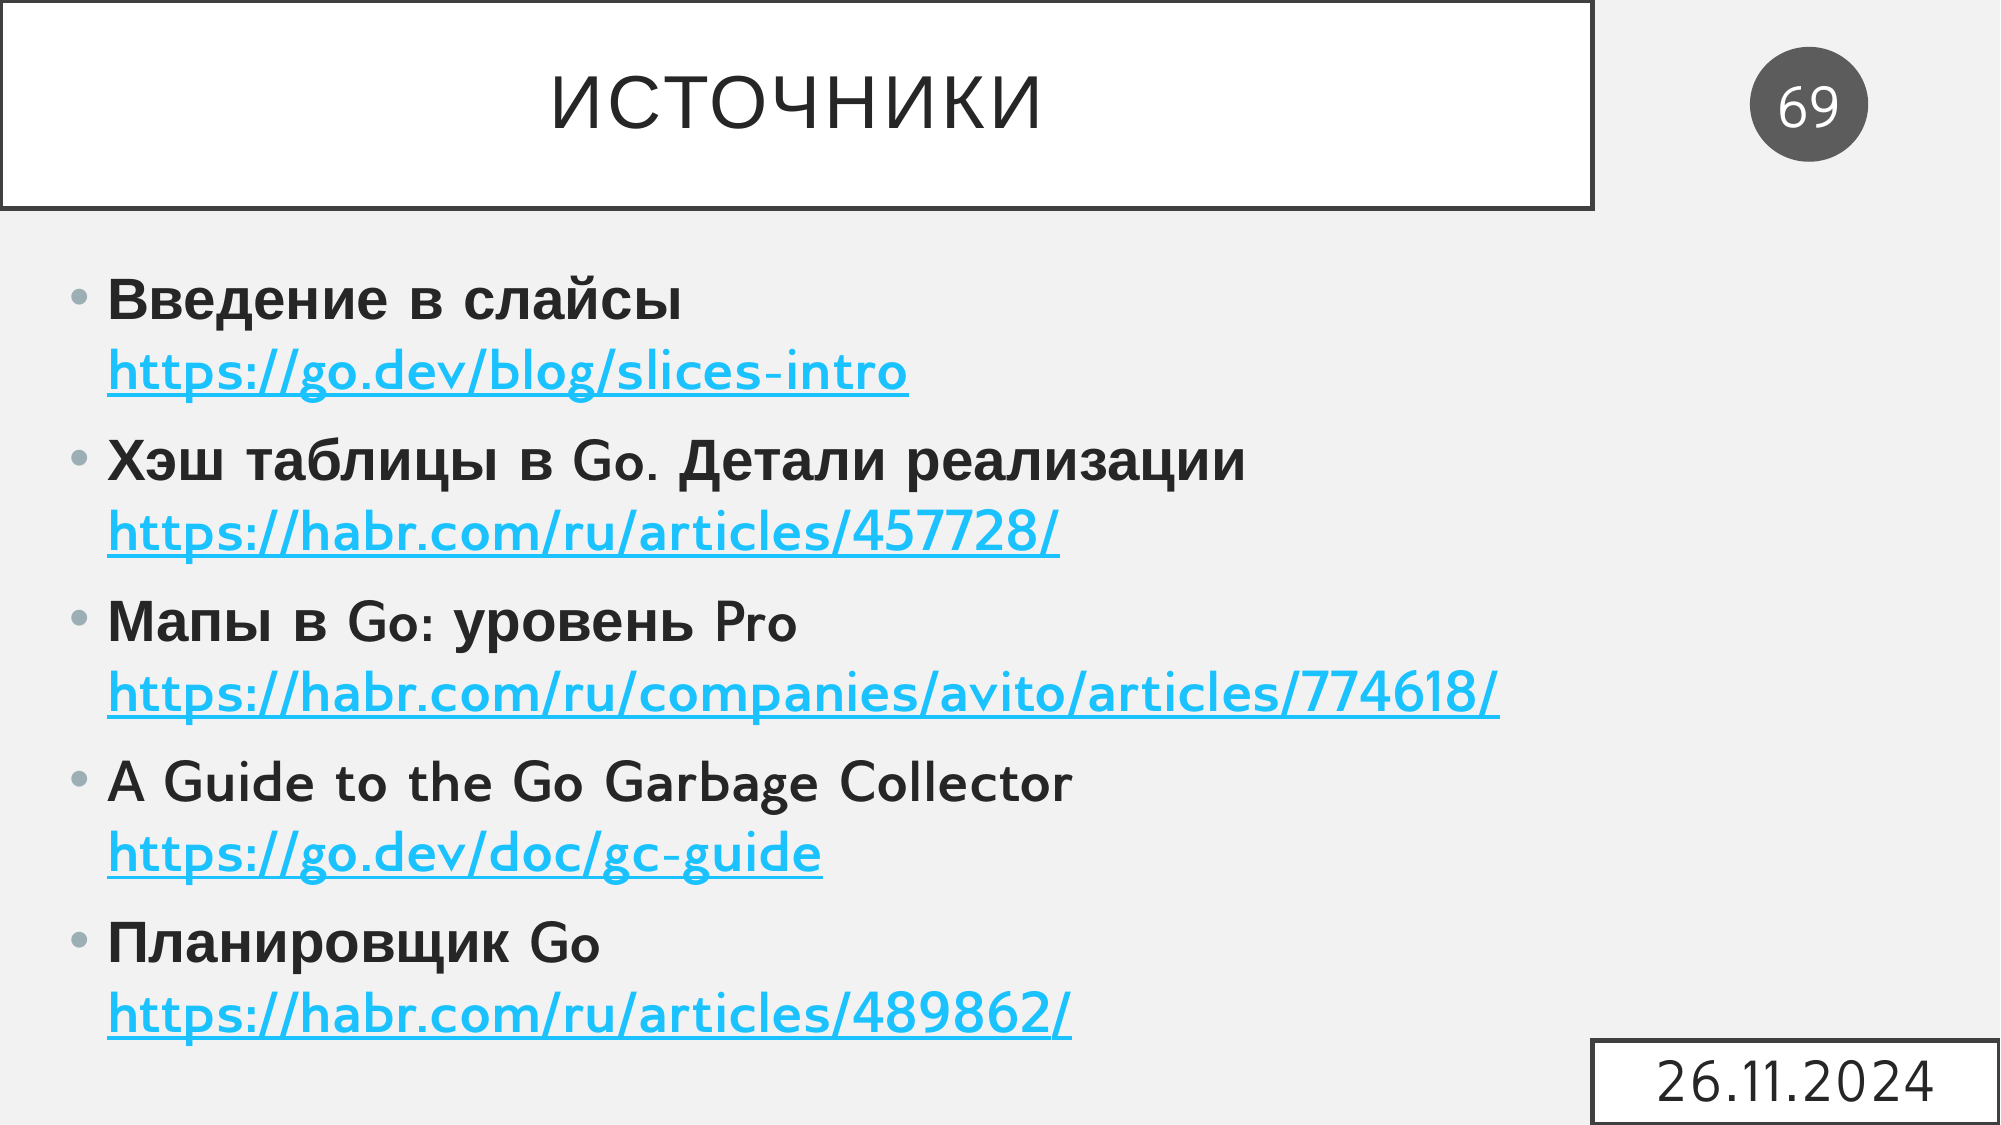

# Источники
69
Введение в слайсы
https://go.dev/blog/slices-intro
Хэш таблицы в Go. Детали реализации
https://habr.com/ru/articles/457728/
Мапы в Go: уровень Pro
https://habr.com/ru/companies/avito/articles/774618/
A Guide to the Go Garbage Collector
https://go.dev/doc/gc-guide
Планировщик Go
https://habr.com/ru/articles/489862/

26.11.2024